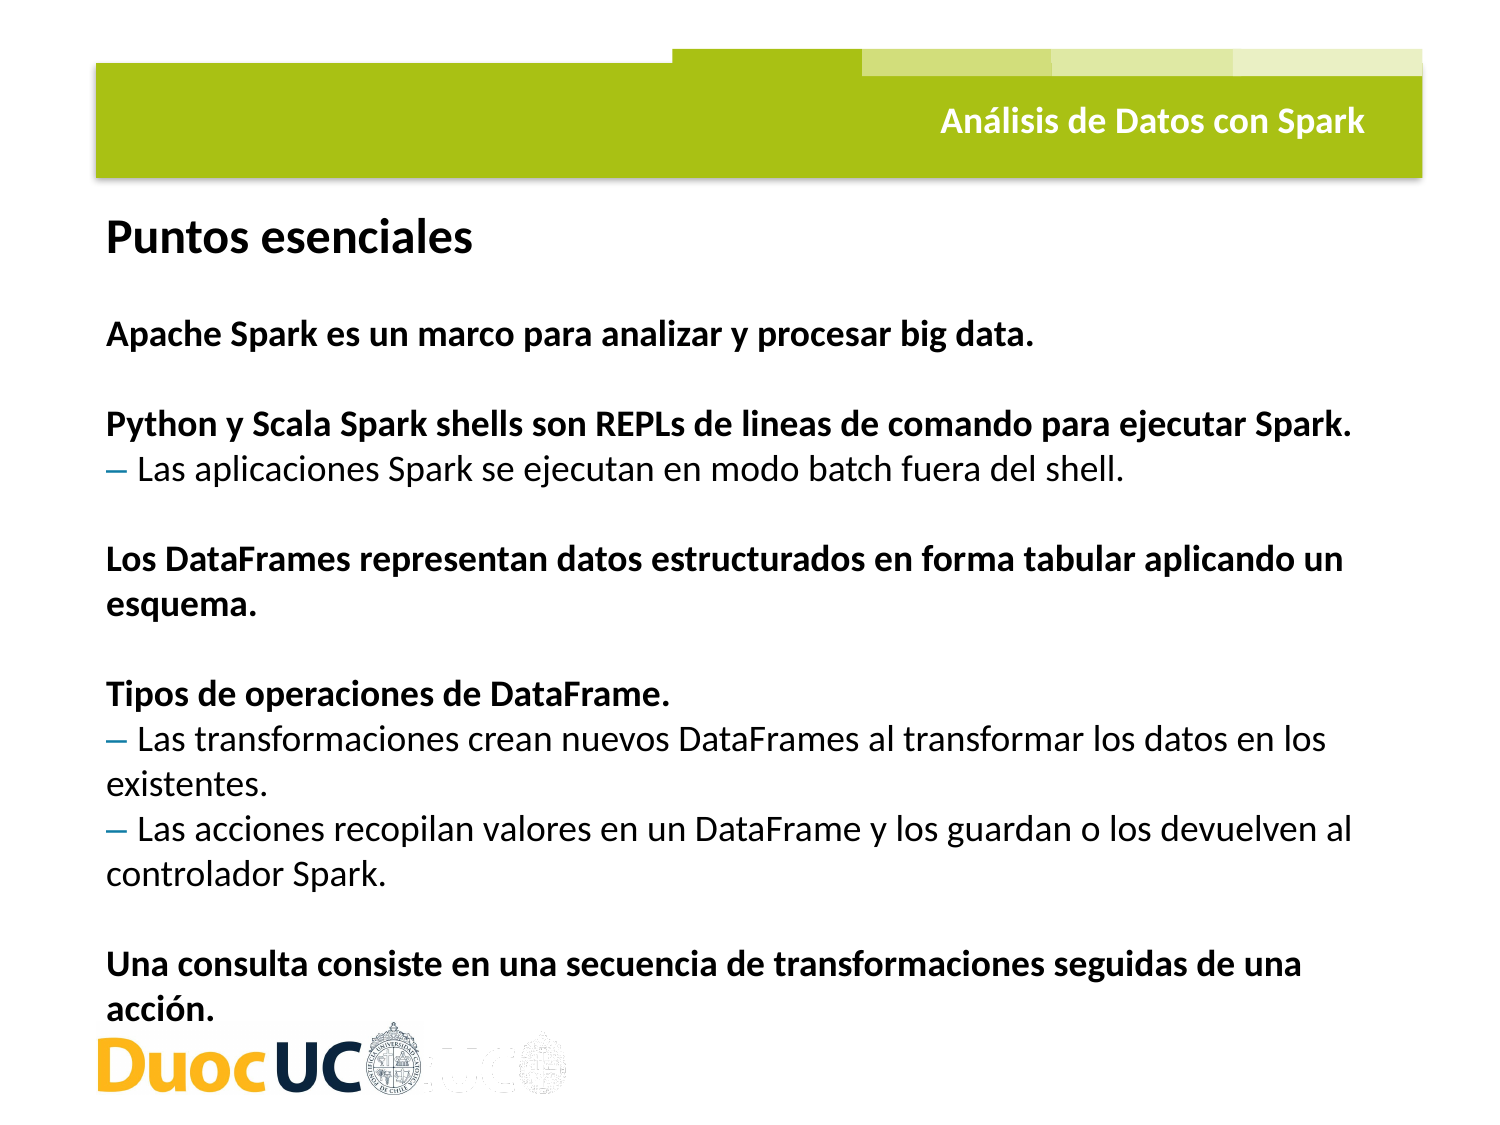

Análisis de Datos con Spark
Puntos esenciales
Apache Spark es un marco para analizar y procesar big data.

Python y Scala Spark shells son REPLs de lineas de comando para ejecutar Spark.
– Las aplicaciones Spark se ejecutan en modo batch fuera del shell.

Los DataFrames representan datos estructurados en forma tabular aplicando un esquema.

Tipos de operaciones de DataFrame.
– Las transformaciones crean nuevos DataFrames al transformar los datos en los existentes.
– Las acciones recopilan valores en un DataFrame y los guardan o los devuelven al controlador Spark.

Una consulta consiste en una secuencia de transformaciones seguidas de una acción.